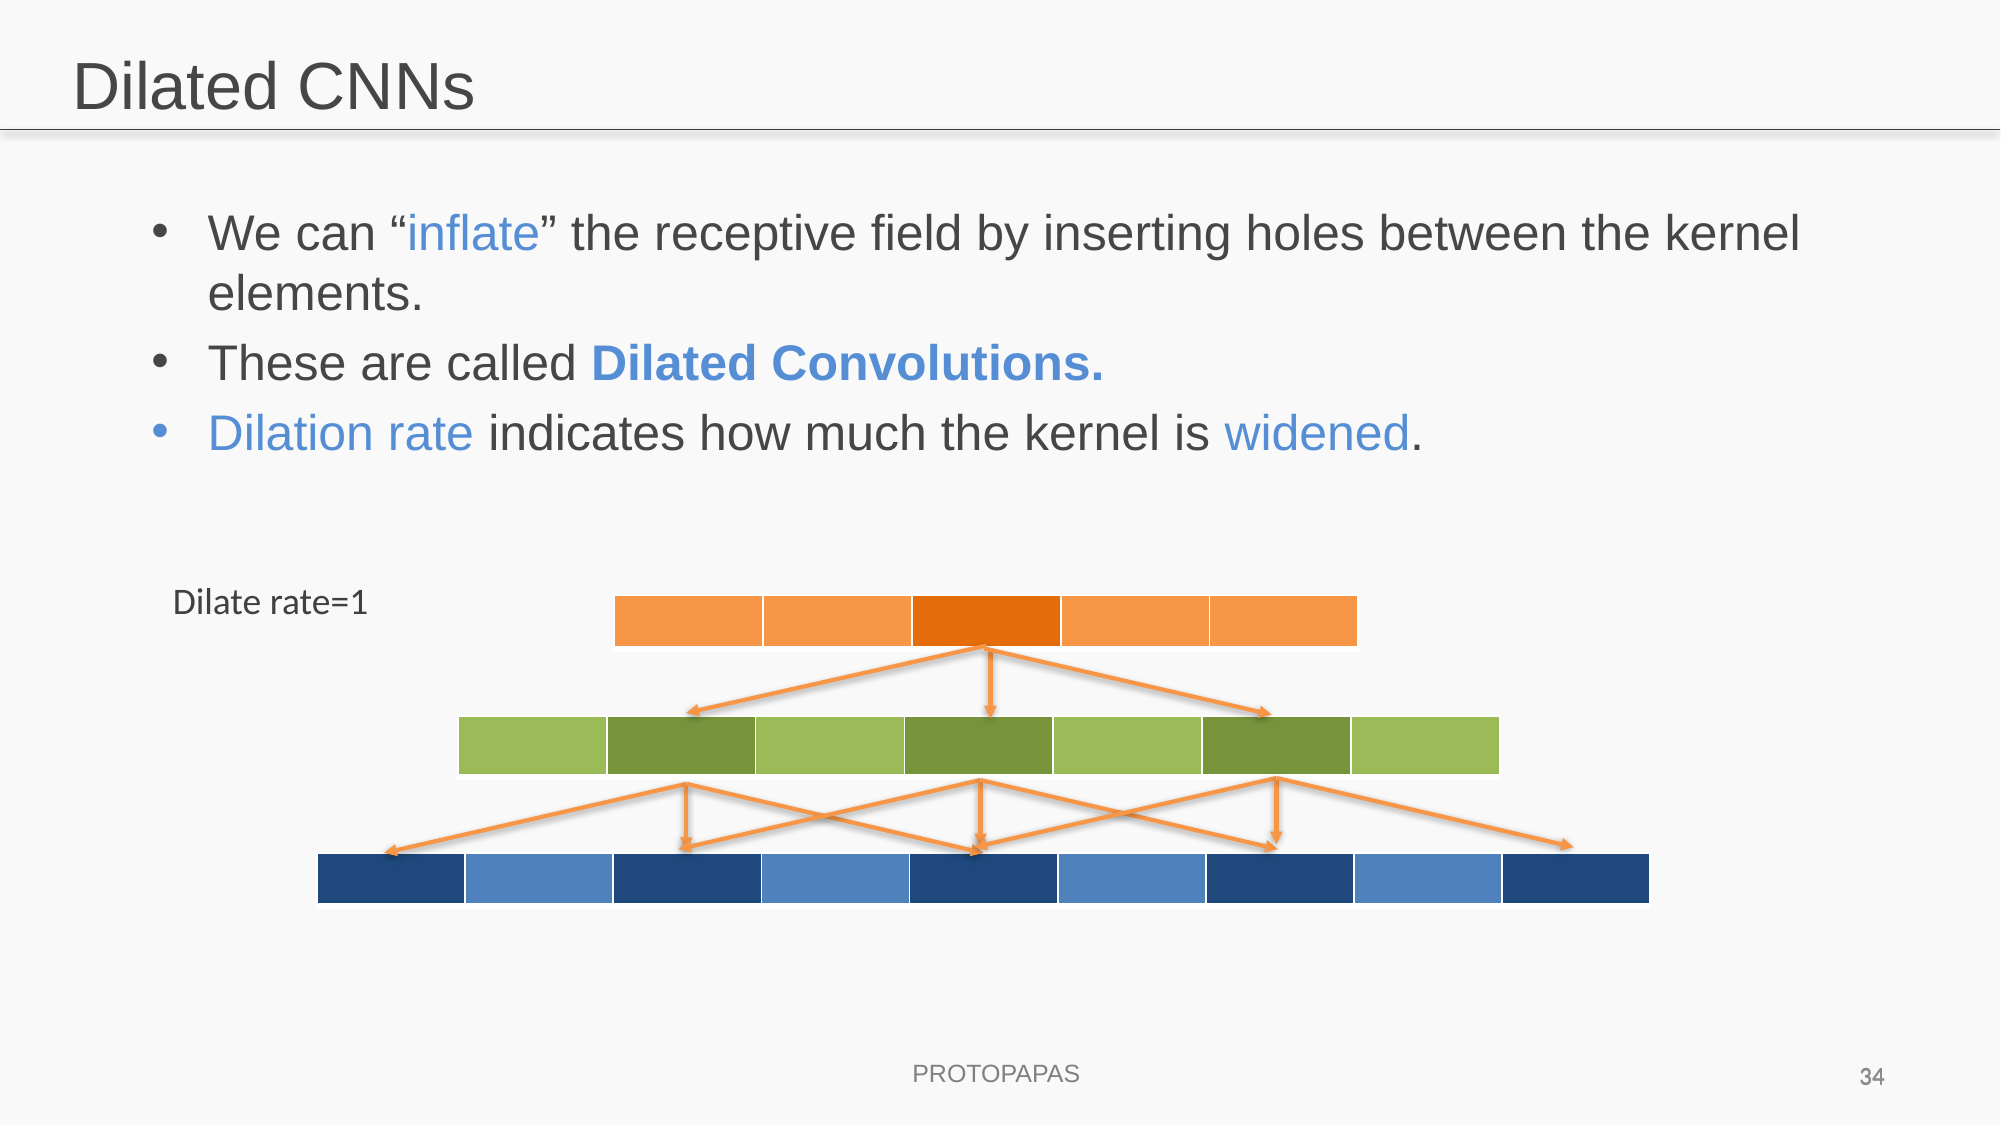

# Dilated CNNs
We can “inflate” the receptive field by inserting holes between the kernel elements.
These are called Dilated Convolutions.
Dilation rate indicates how much the kernel is widened.
Dilate rate=1
|  |  |  |  |  |
| --- | --- | --- | --- | --- |
|  |  |  |  |  |  |  |
| --- | --- | --- | --- | --- | --- | --- |
|  |  |  |  |  |  |  |  |  |
| --- | --- | --- | --- | --- | --- | --- | --- | --- |
Protopapas
34